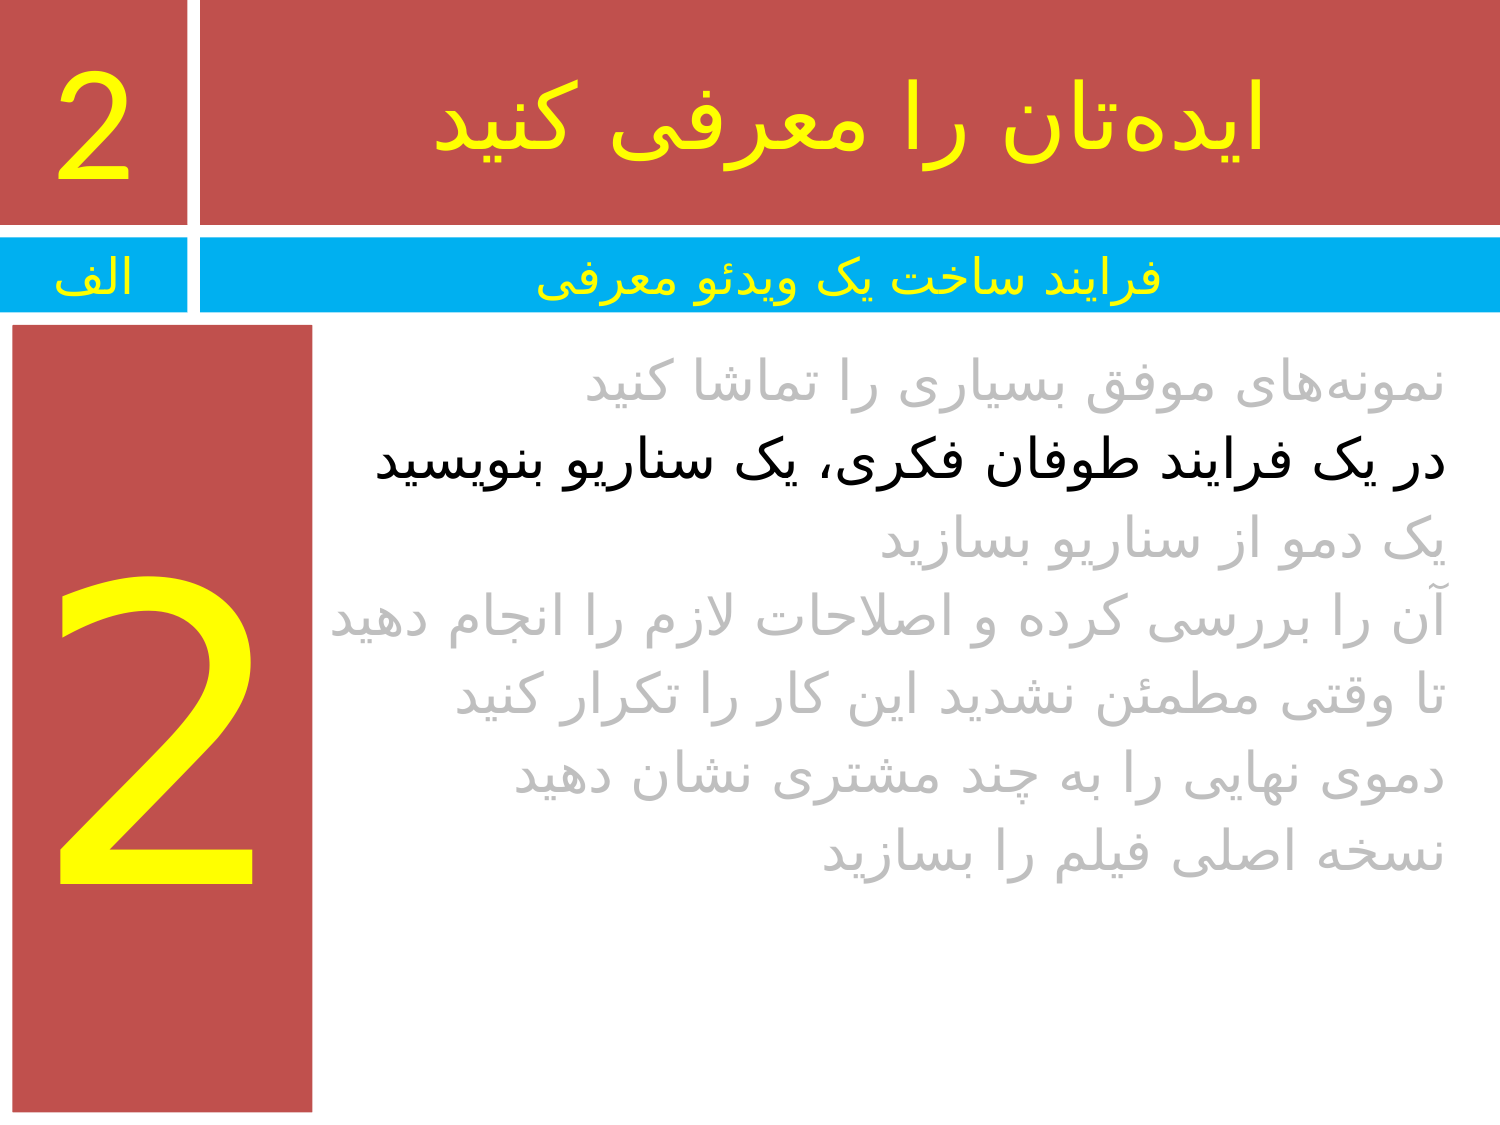

2
# ایده‌تان را معرفی کنید
الف
فرایند ساخت یک ویدئو معرفی
2
نمونه‌های موفق بسیاری را تماشا کنید
در یک فرایند طوفان فکری، یک سناریو بنویسید
یک دمو از سناریو بسازید
	آن را بررسی کرده و اصلاحات لازم را انجام دهید
	تا وقتی مطمئن نشدید این کار را تکرار کنید
دموی نهایی را به چند مشتری نشان دهید
نسخه اصلی فیلم را بسازید